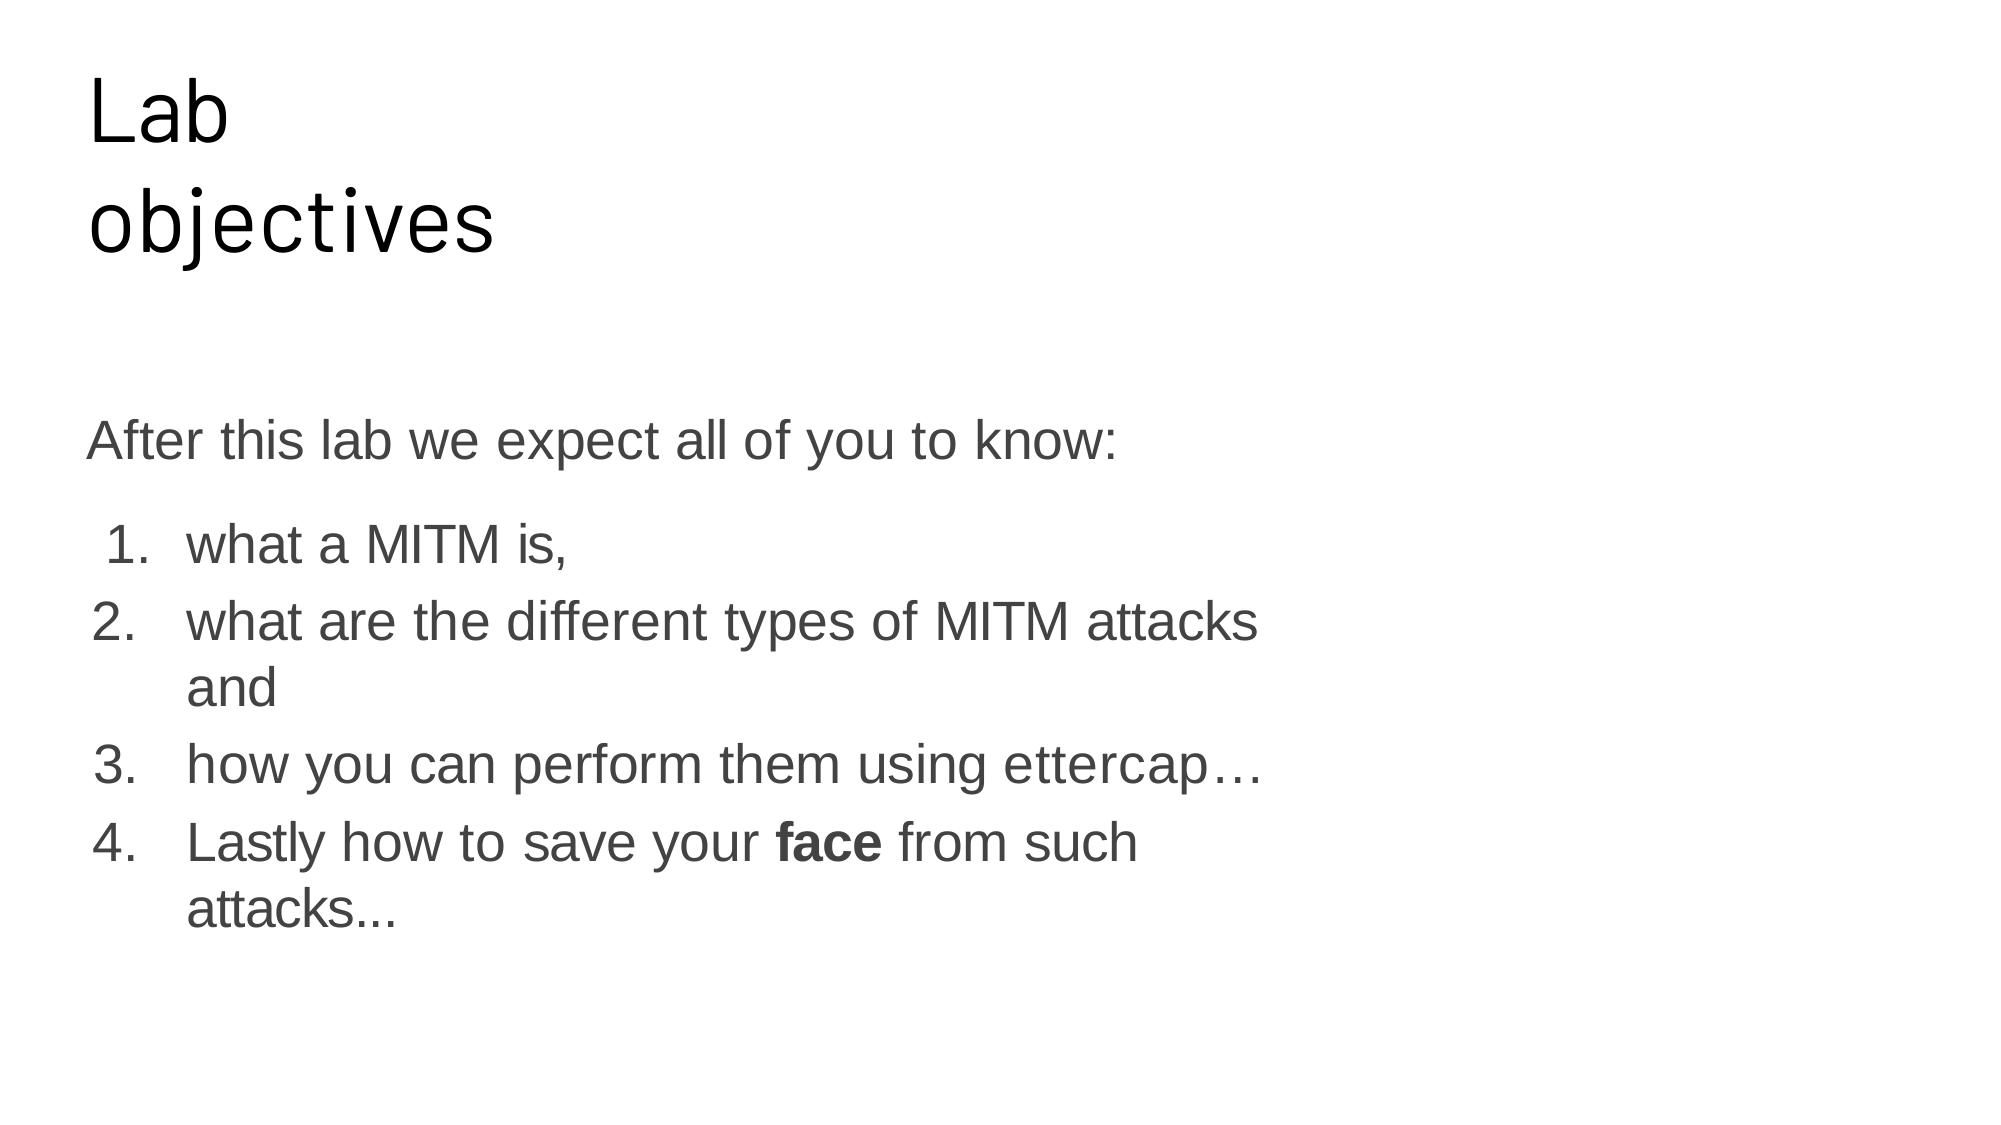

# Lab objectives
After this lab we expect all of you to know:
what a MITM is,
what are the different types of MITM attacks and
how you can perform them using ettercap…
Lastly how to save your face from such attacks...